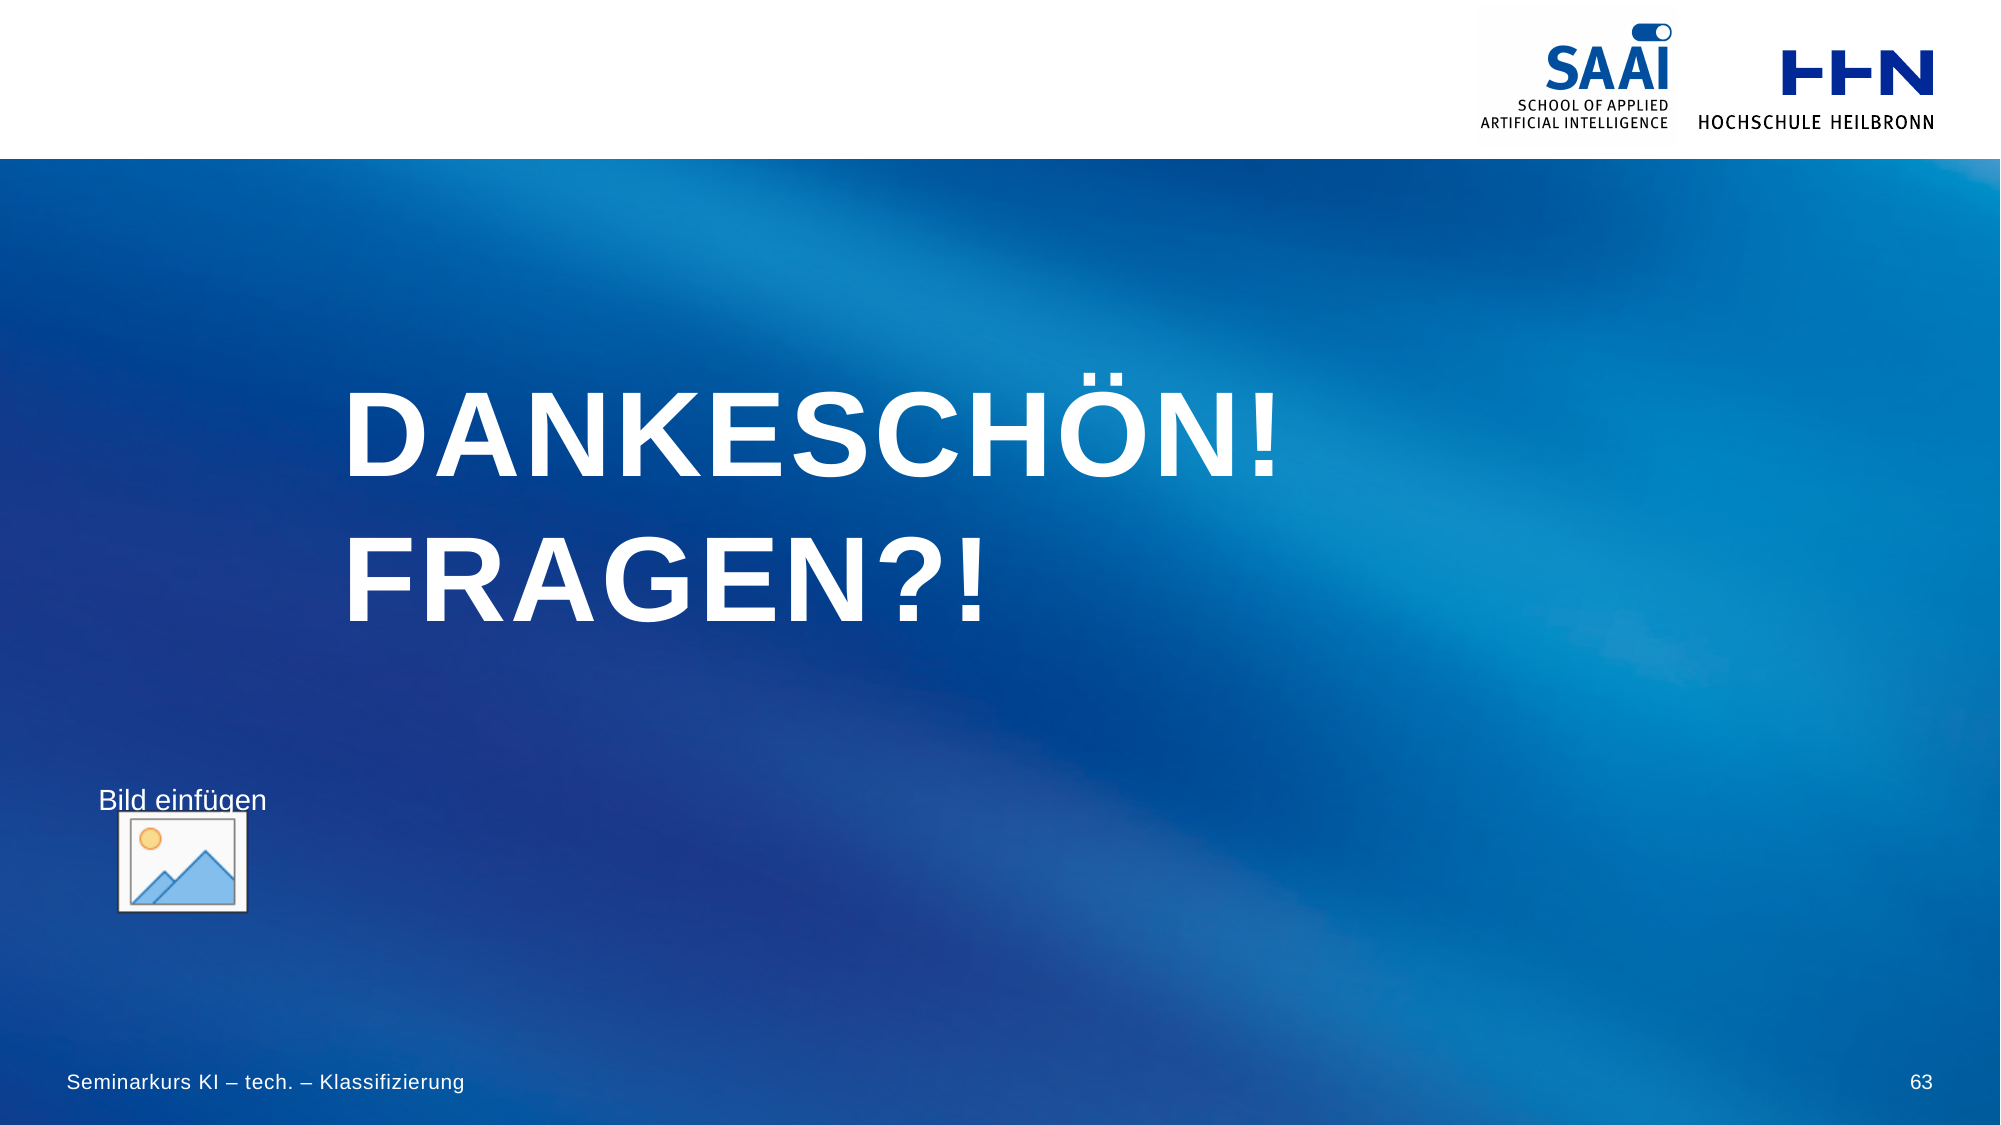

Dankeschön! Fragen?!

Seminarkurs KI – tech. – Klassifizierung
63